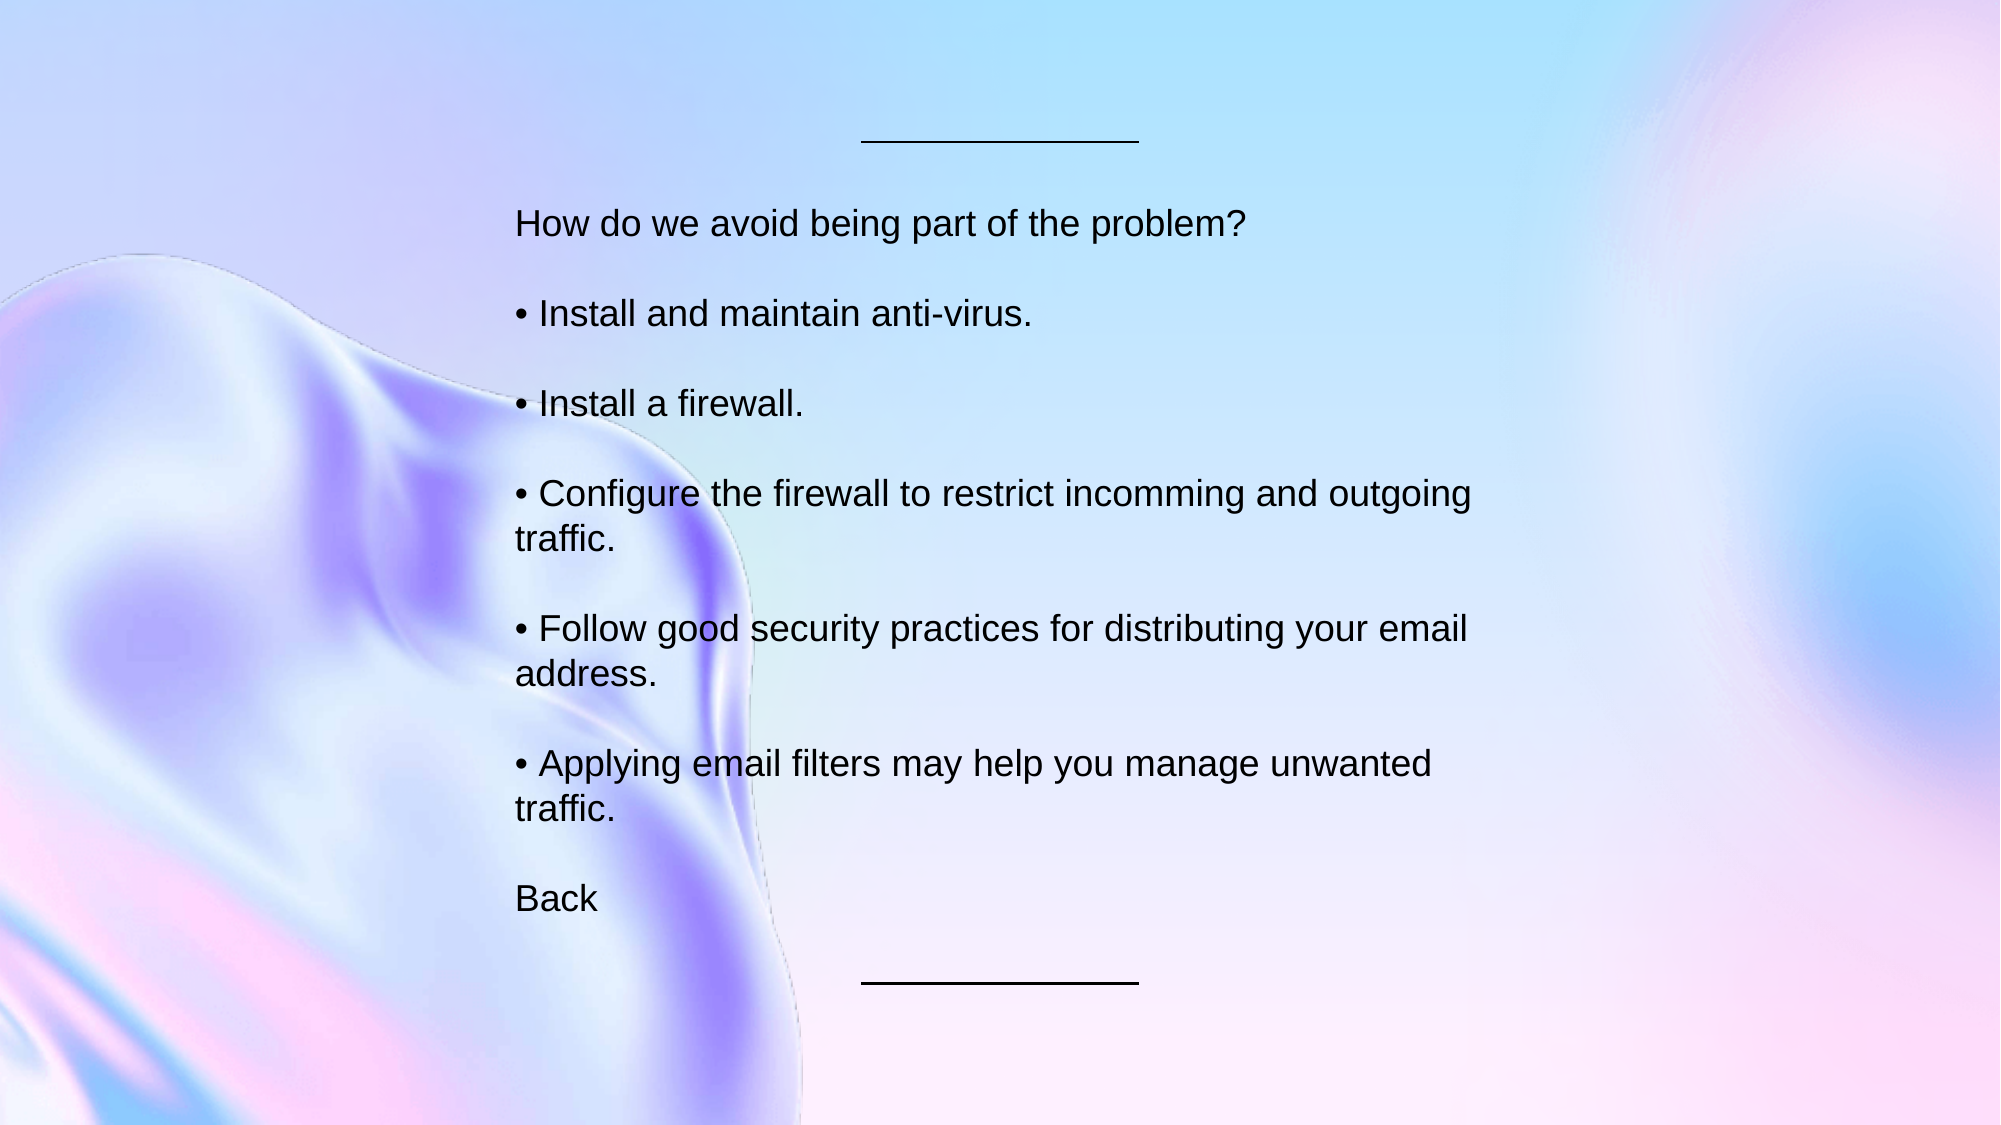

How do we avoid being part of the problem?

• Install and maintain anti-virus.

• Install a firewall.

• Configure the firewall to restrict incomming and outgoing traffic.

• Follow good security practices for distributing your email address.

• Applying email filters may help you manage unwanted traffic.

Back
22